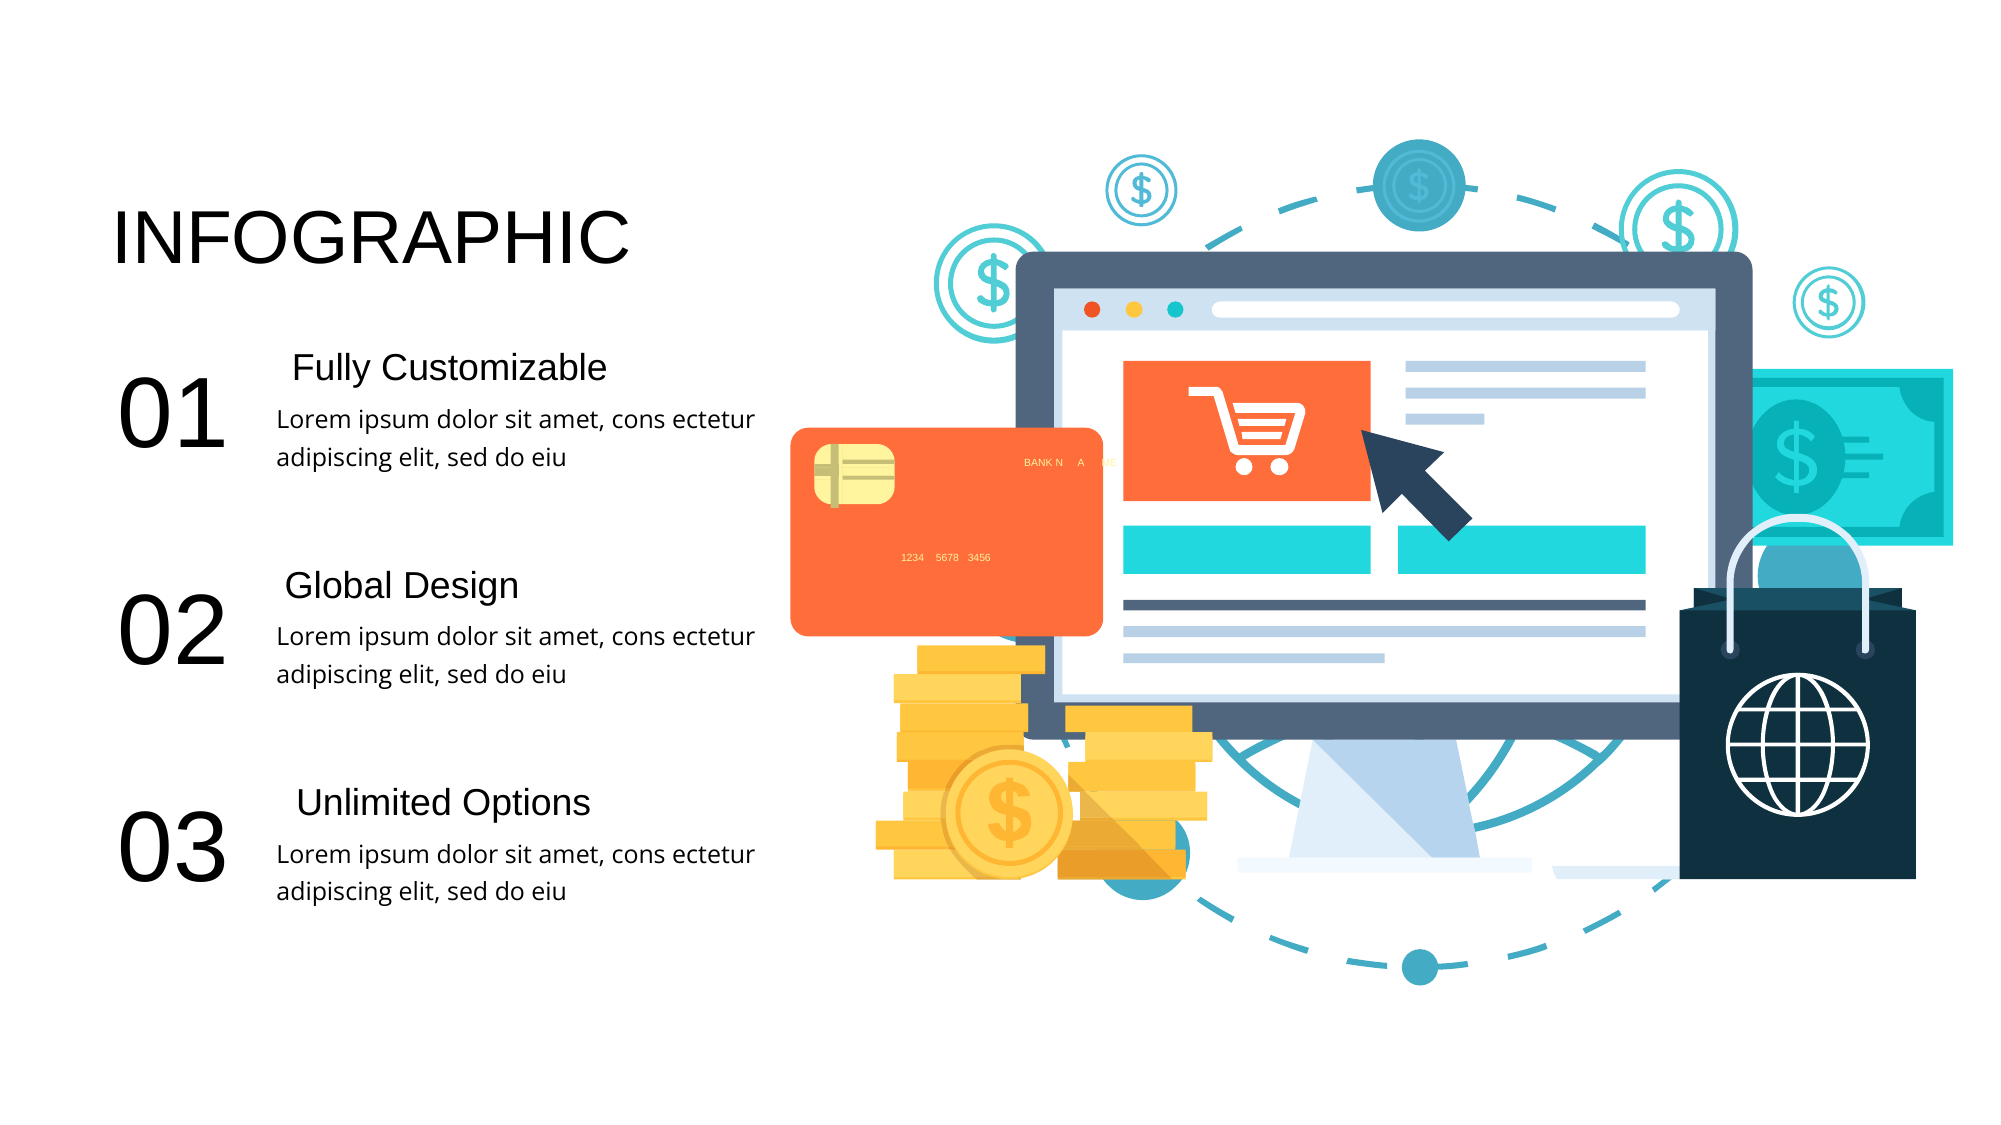

BANK N
A
ME

1234    5678   3456

INFOGRAPHIC
Fully Customizable
Lorem ipsum dolor sit amet, cons ectetur adipiscing elit, sed do eiu
01
Global Design
Lorem ipsum dolor sit amet, cons ectetur adipiscing elit, sed do eiu
02
Unlimited Options
Lorem ipsum dolor sit amet, cons ectetur adipiscing elit, sed do eiu
03